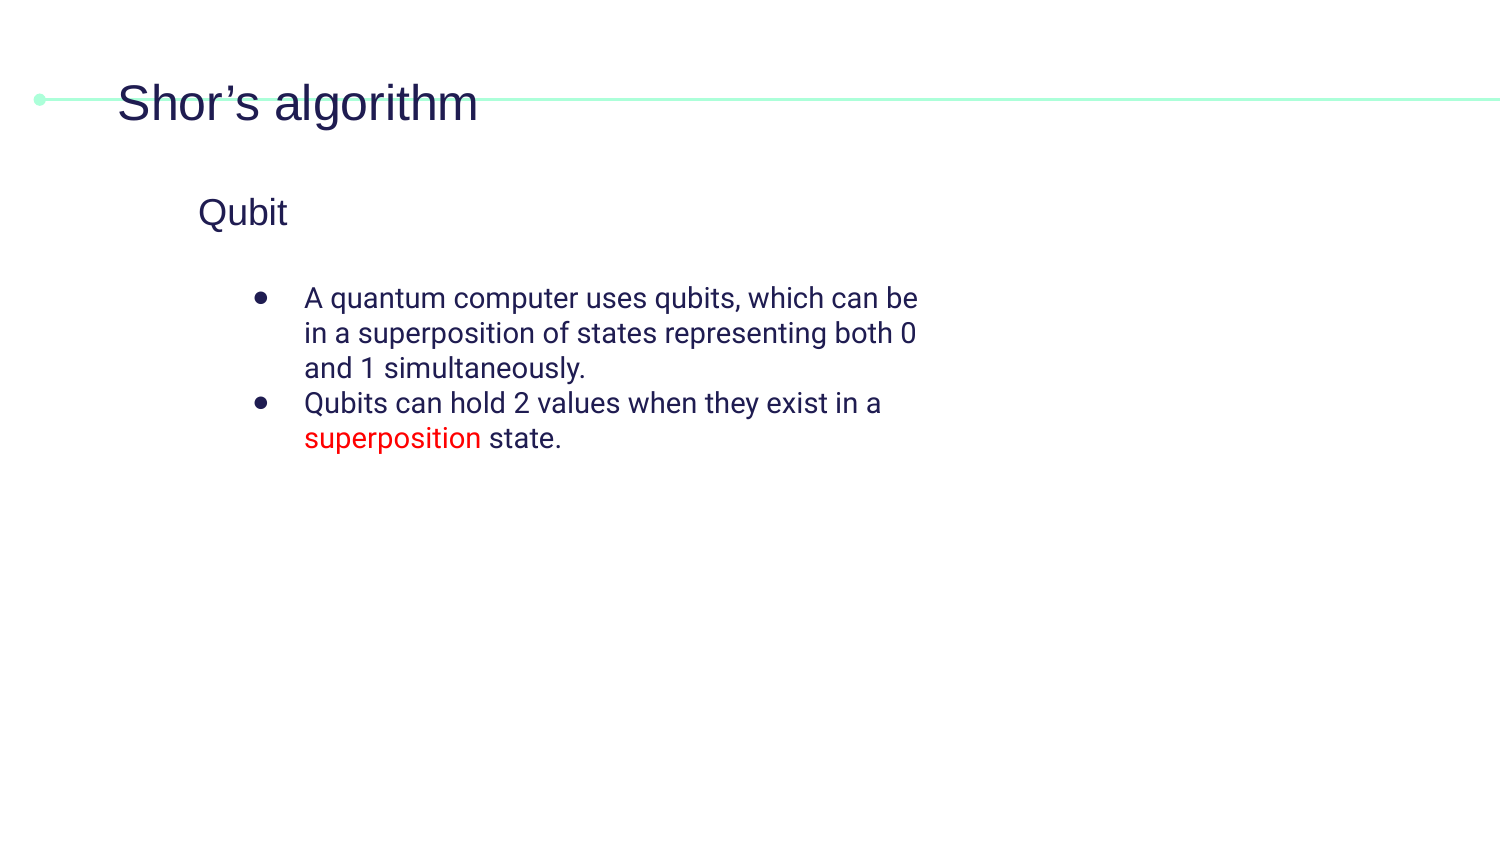

# Shor’s algorithm
Qubit
A quantum computer uses qubits, which can be in a superposition of states representing both 0 and 1 simultaneously.
Qubits can hold 2 values when they exist in a superposition state.